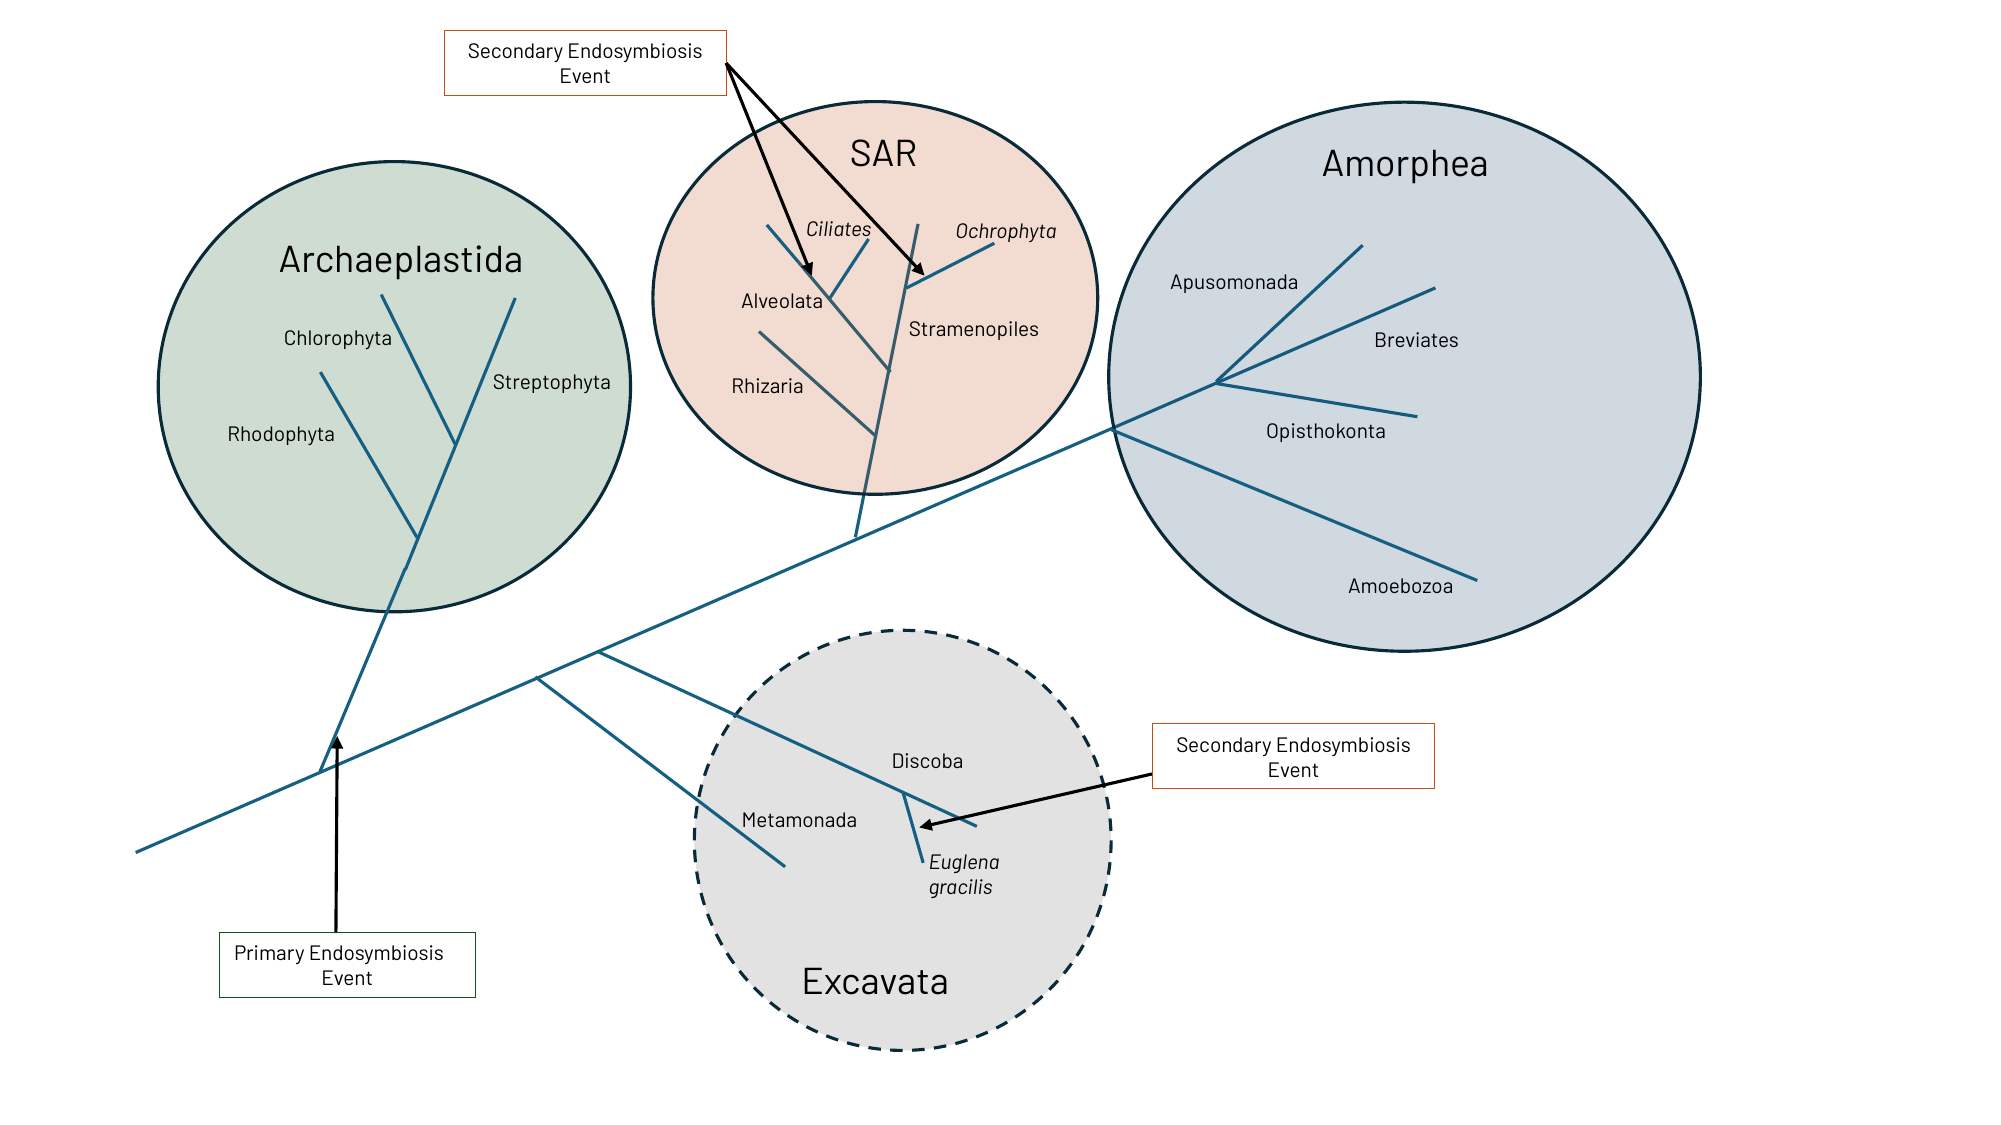

Secondary Endosymbiosis Event

SAR
Amorphea

Ciliates
Ochrophyta
Archaeplastida
Apusomonada
Alveolata
Stramenopiles
Chlorophyta
Breviates
Streptophyta
Rhizaria
Opisthokonta
Rhodophyta
Amoebozoa

Secondary Endosymbiosis Event
Discoba
Metamonada
Euglena gracilis
Primary Endosymbiosis
Event
Excavata